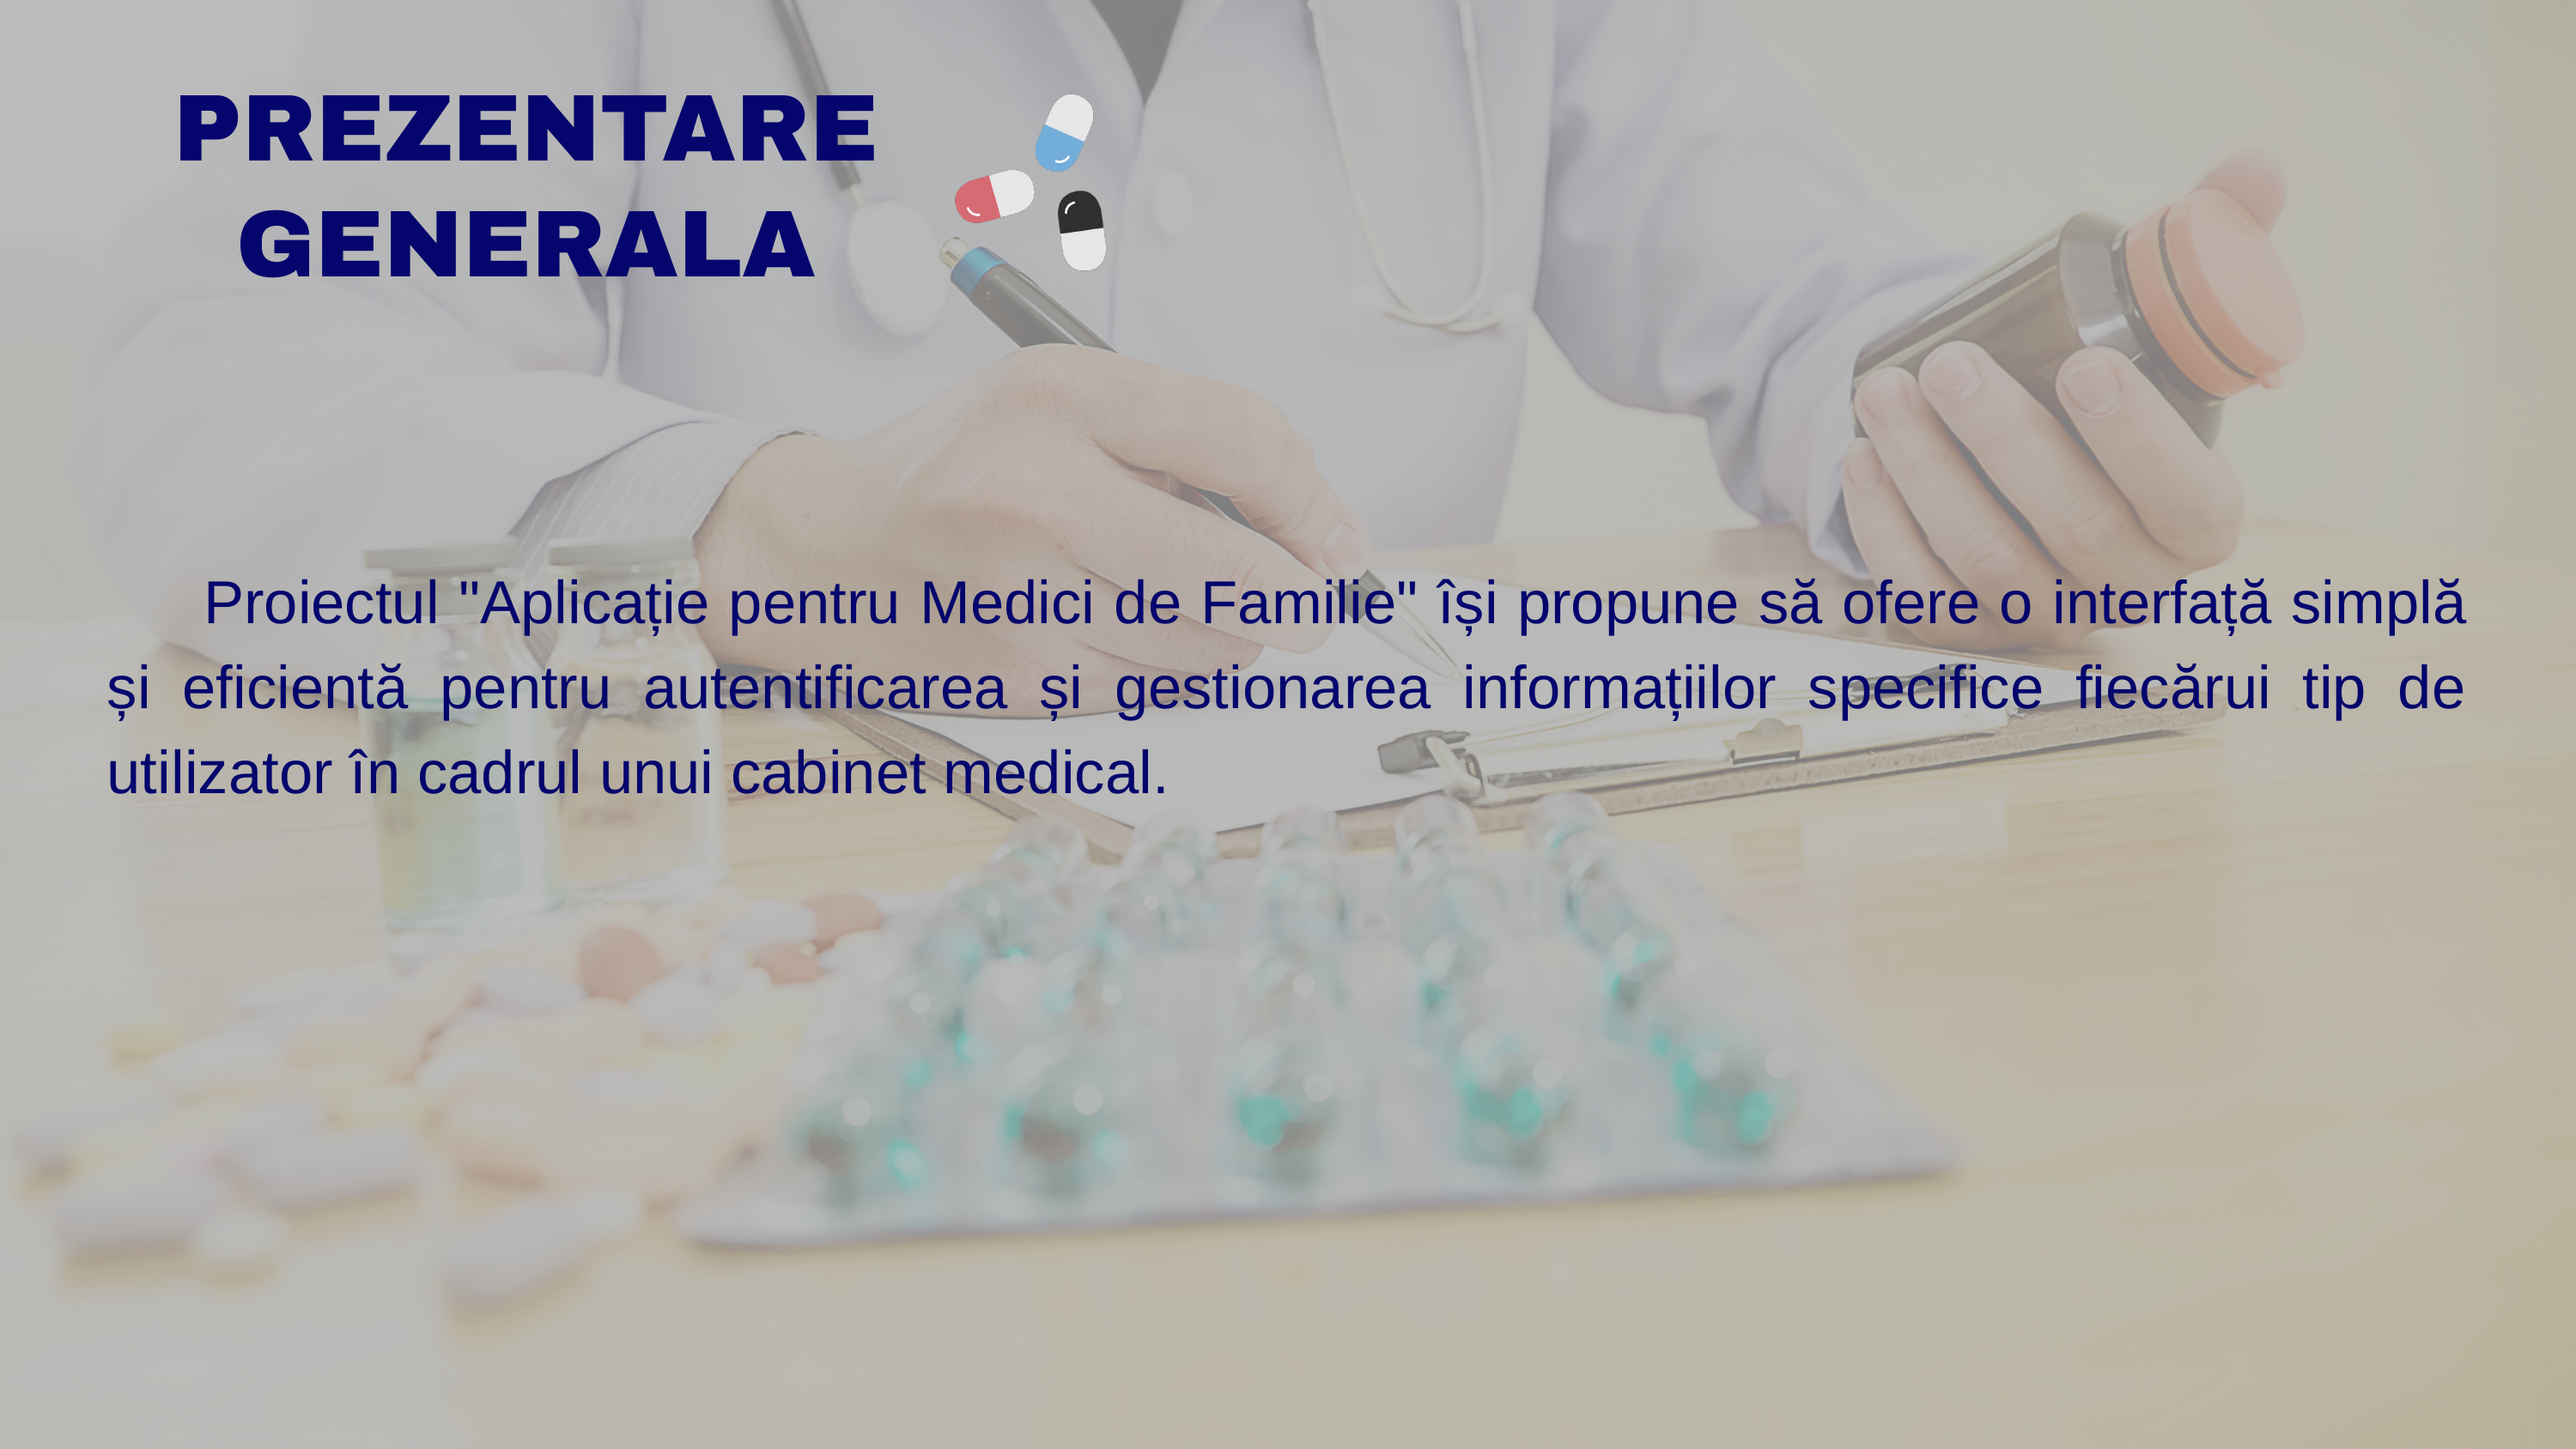

PREZENTARE GENERALA

     Proiectul "Aplicație pentru Medici de Familie" își propune să ofere o interfață simplă și eficientă pentru autentificarea și gestionarea informațiilor specifice fiecărui tip de utilizator în cadrul unui cabinet medical.